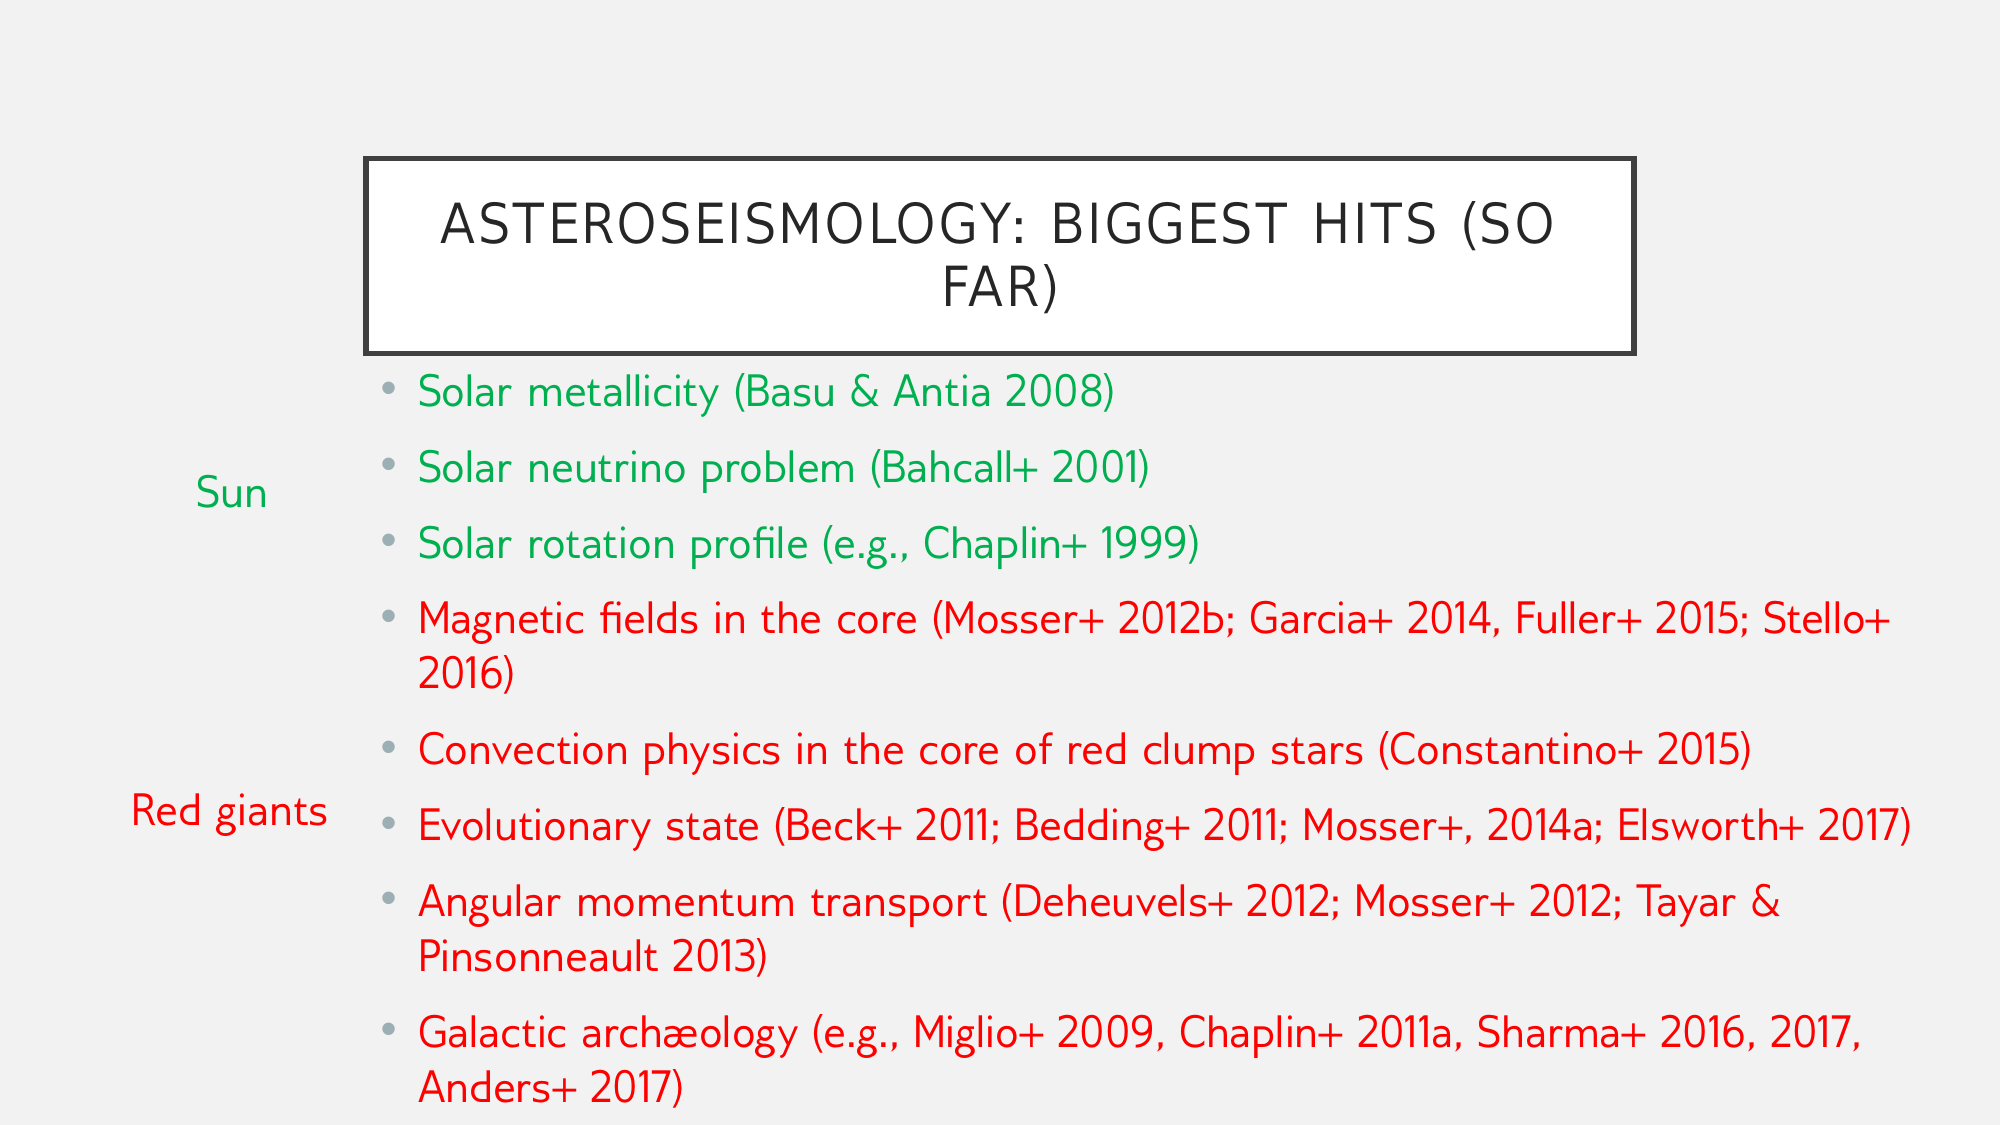

#
Asteroseismology: biggest hits (so far)
Solar metallicity (Basu & Antia 2008)
Solar neutrino problem (Bahcall+ 2001)
Solar rotation profile (e.g., Chaplin+ 1999)
Magnetic fields in the core (Mosser+ 2012b; Garcia+ 2014, Fuller+ 2015; Stello+ 2016)
Convection physics in the core of red clump stars (Constantino+ 2015)
Evolutionary state (Beck+ 2011; Bedding+ 2011; Mosser+, 2014a; Elsworth+ 2017)
Angular momentum transport (Deheuvels+ 2012; Mosser+ 2012; Tayar & Pinsonneault 2013)
Galactic archaeology (e.g., Miglio+ 2009, Chaplin+ 2011a, Sharma+ 2016, 2017, Anders+ 2017)

Sun
Red giants